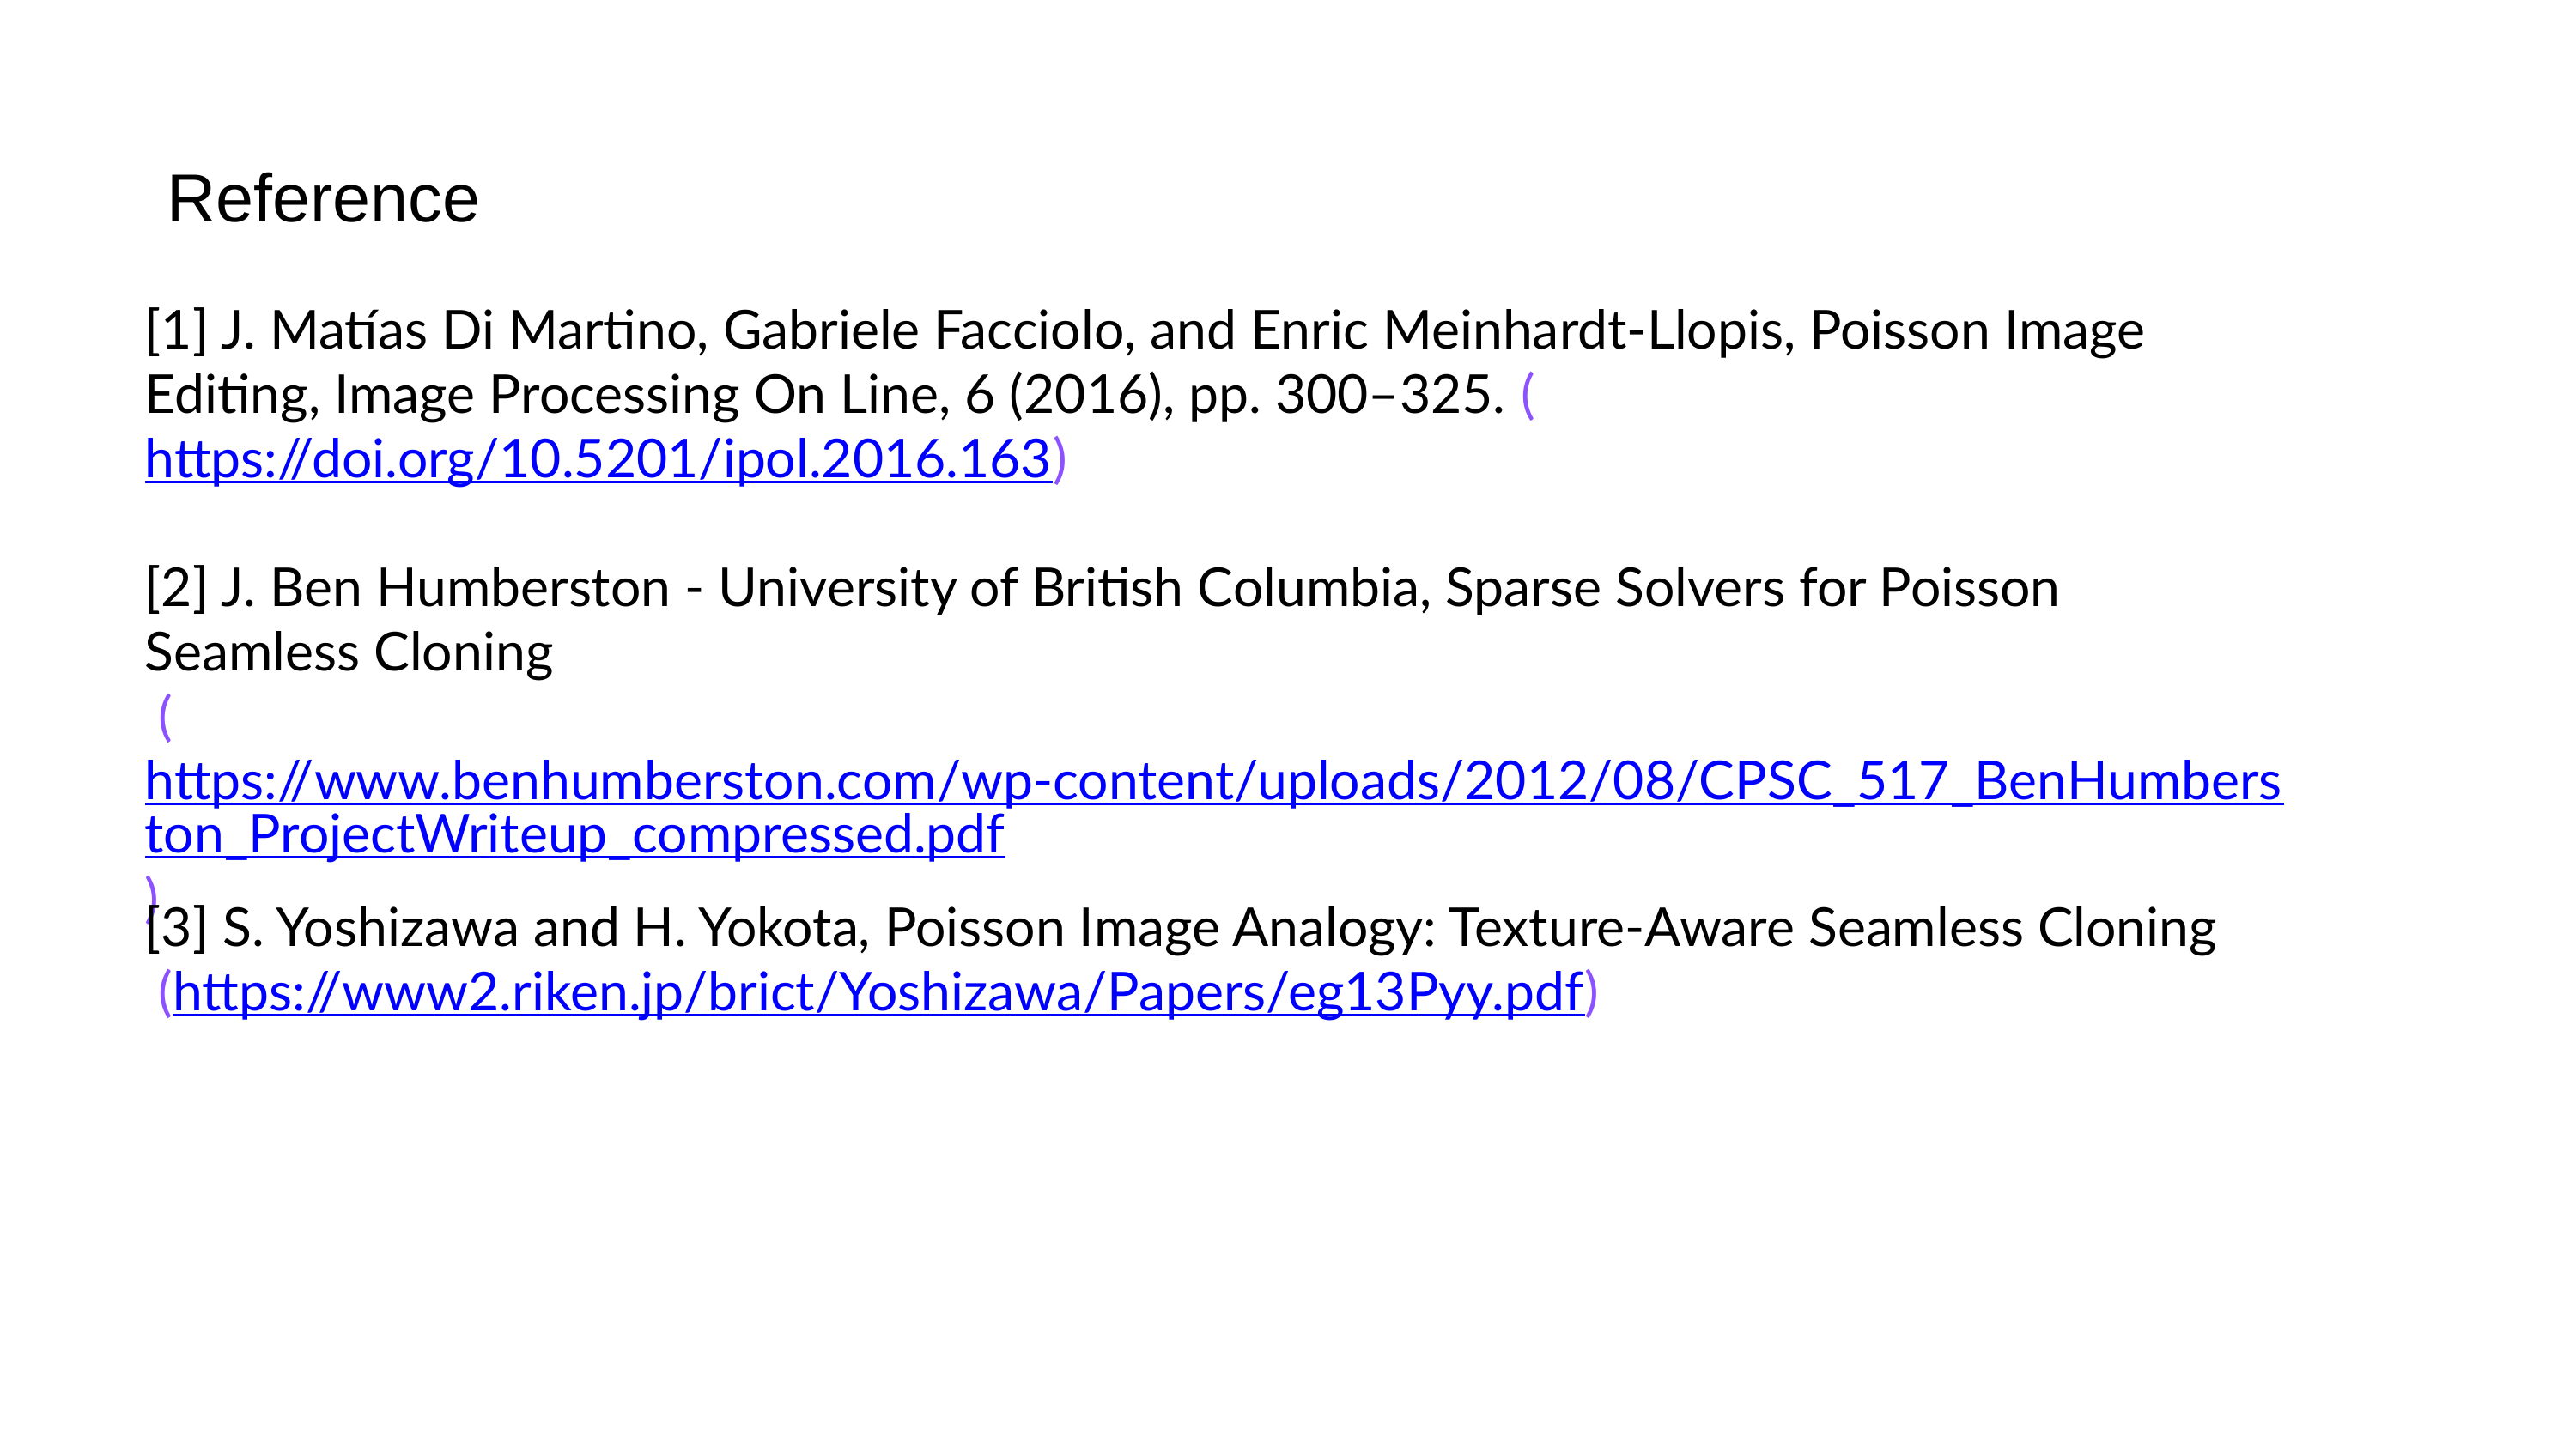

Reference

[1] J. Matías Di Martino, Gabriele Facciolo, and Enric Meinhardt-Llopis, Poisson Image Editing, Image Processing On Line, 6 (2016), pp. 300–325. (https://doi.org/10.5201/ipol.2016.163)

[2] J. Ben Humberston - University of British Columbia, Sparse Solvers for Poisson Seamless Cloning
 (https://www.benhumberston.com/wp-content/uploads/2012/08/CPSC_517_BenHumberston_ProjectWriteup_compressed.pdf)

[3] S. Yoshizawa and H. Yokota, Poisson Image Analogy: Texture-Aware Seamless Cloning
 (https://www2.riken.jp/brict/Yoshizawa/Papers/eg13Pyy.pdf)